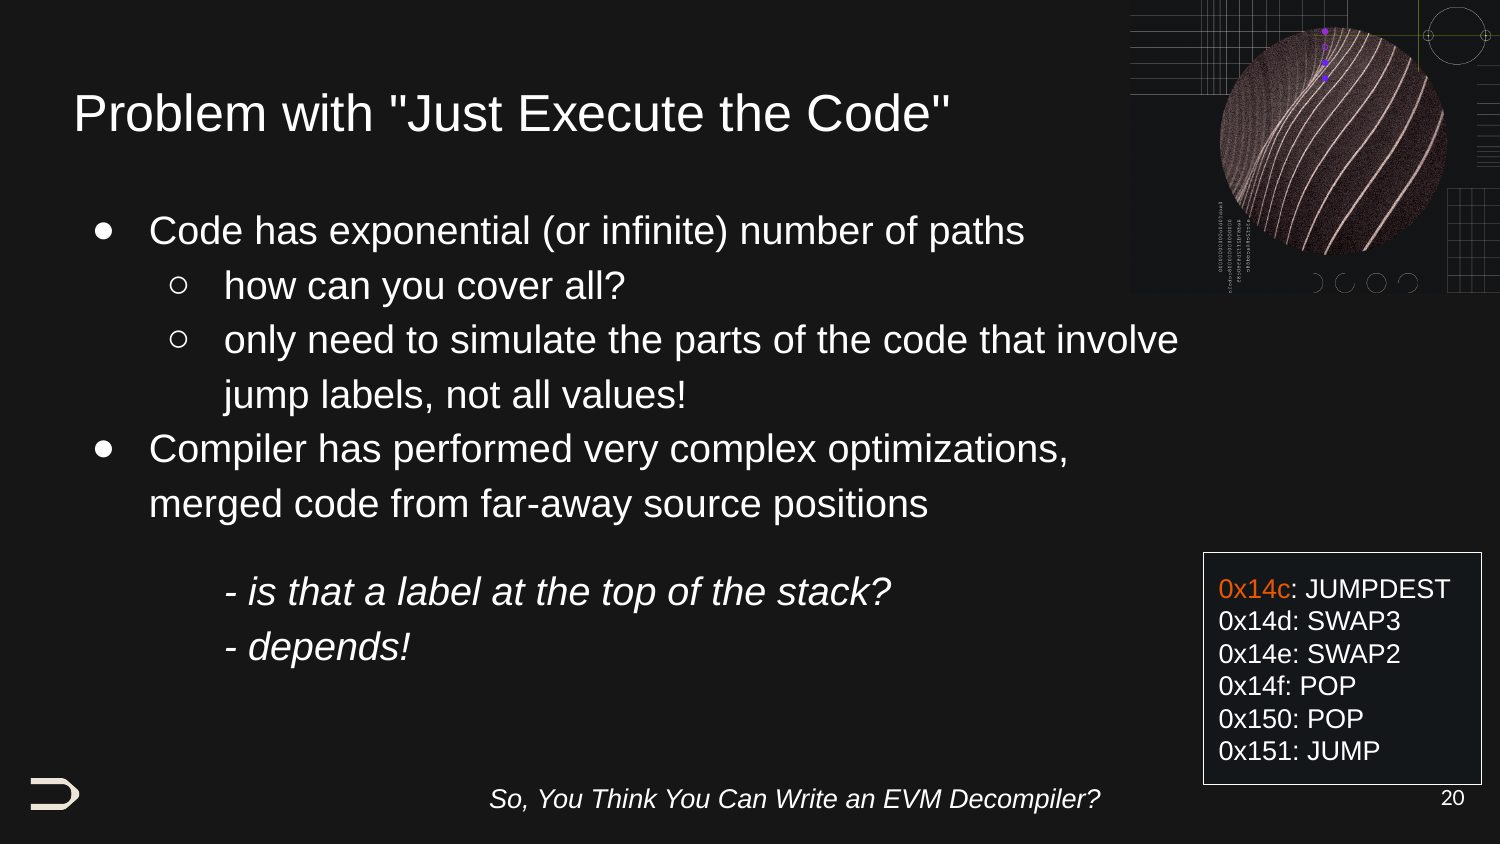

# Problem with "Just Execute the Code''
Code has exponential (or infinite) number of paths
how can you cover all?
only need to simulate the parts of the code that involve jump labels, not all values!
Compiler has performed very complex optimizations, merged code from far-away source positions
- is that a label at the top of the stack?
- depends!
0x14c: JUMPDEST
0x14d: SWAP3
0x14e: SWAP2
0x14f: POP
0x150: POP
0x151: JUMP
20